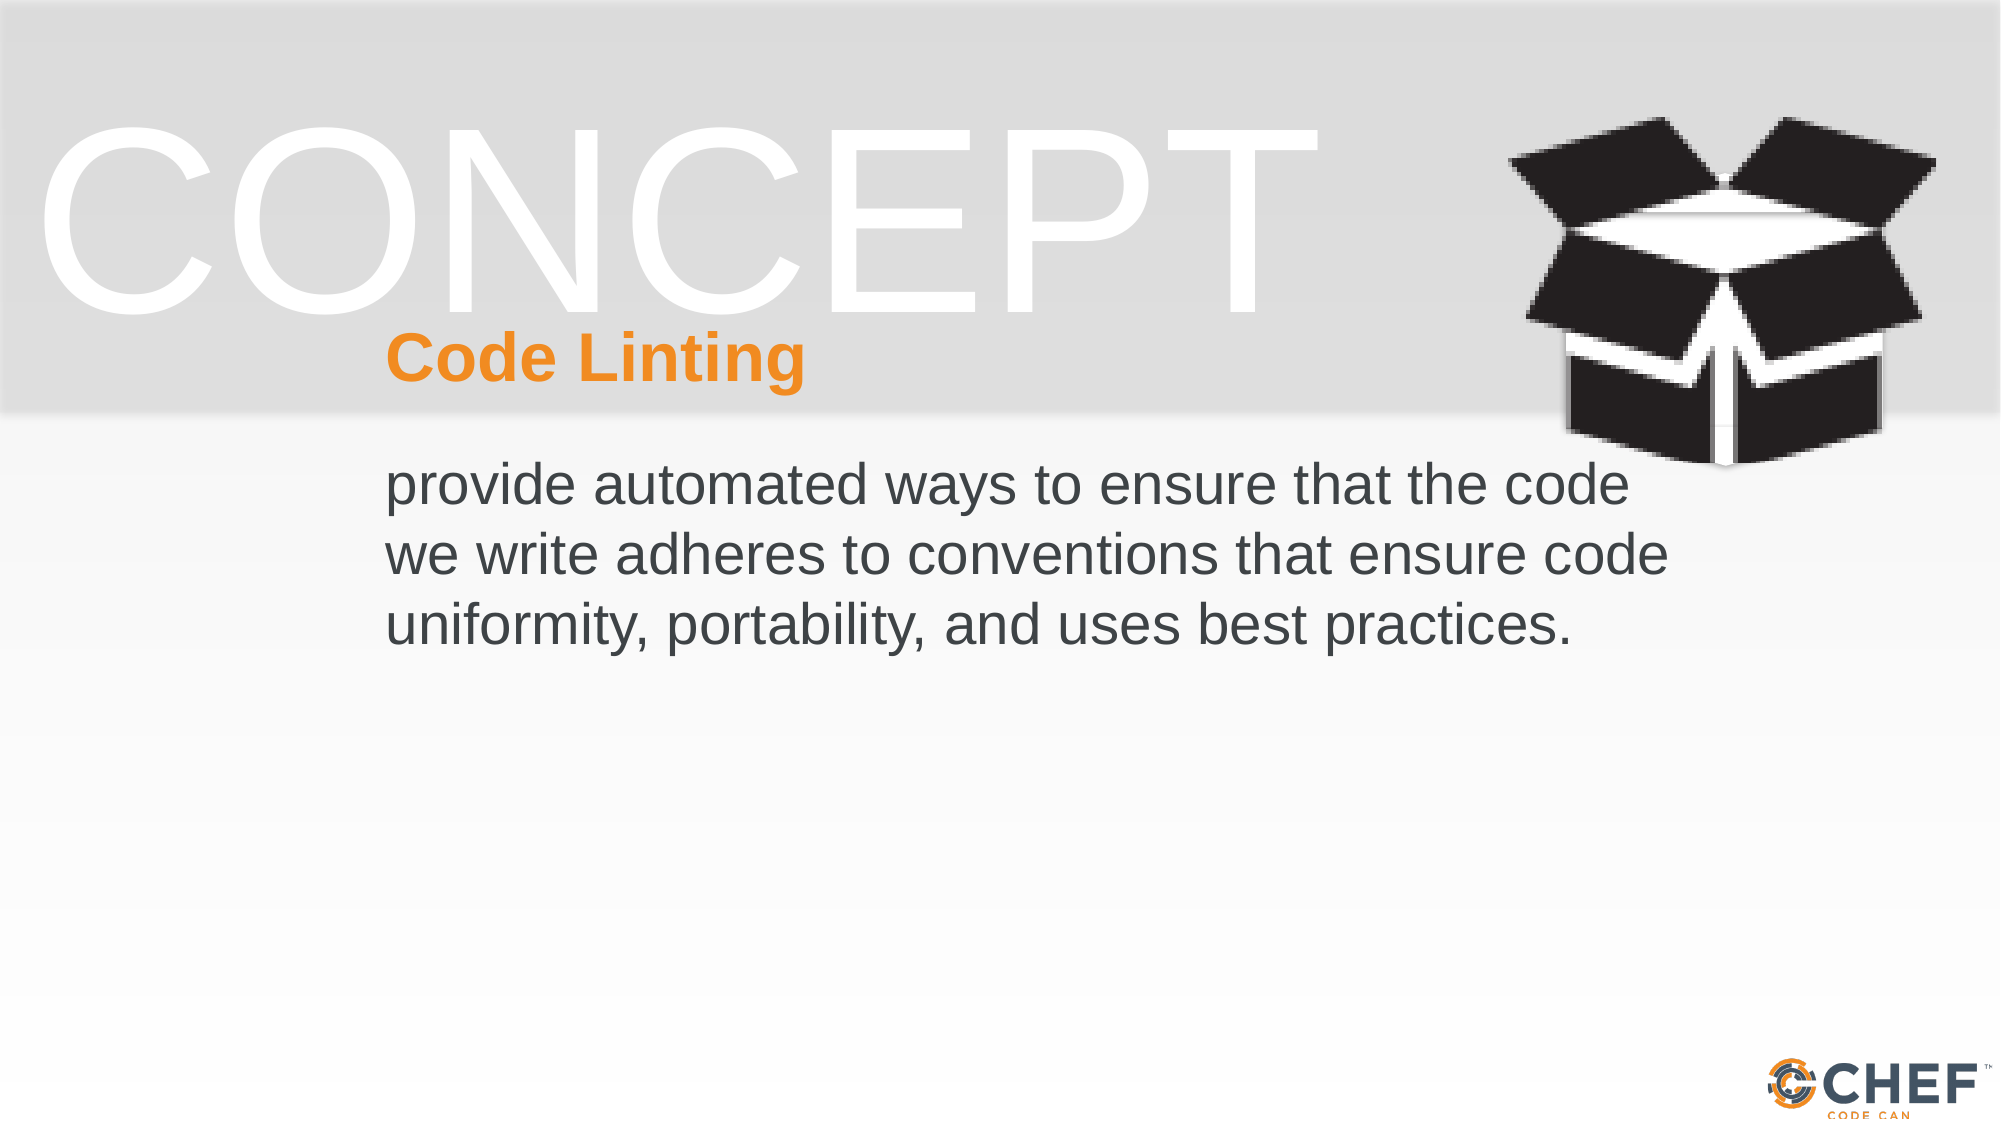

# Code Linting
provide automated ways to ensure that the code we write adheres to conventions that ensure code uniformity, portability, and uses best practices.